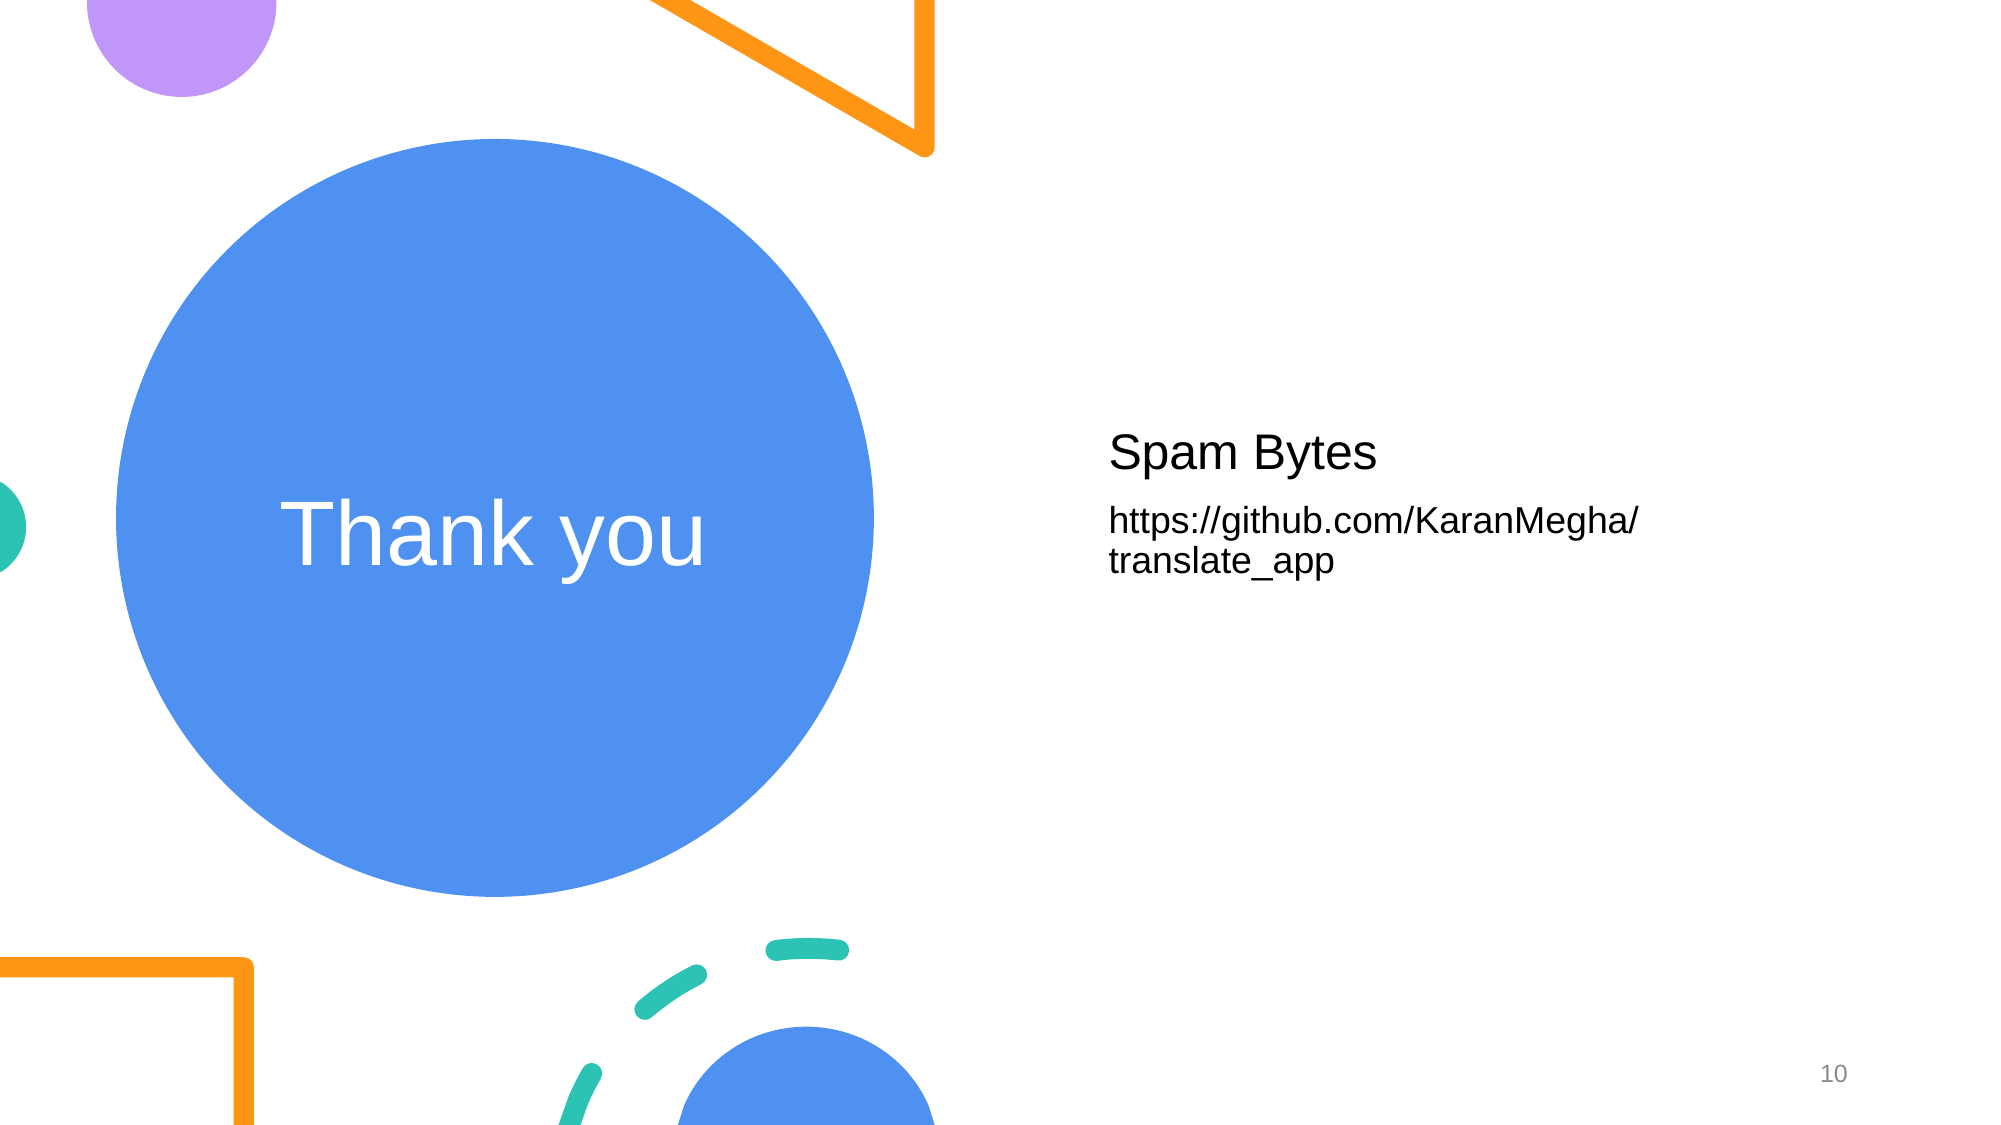

# Thank you
Spam Bytes
https://github.com/KaranMegha/translate_app
10